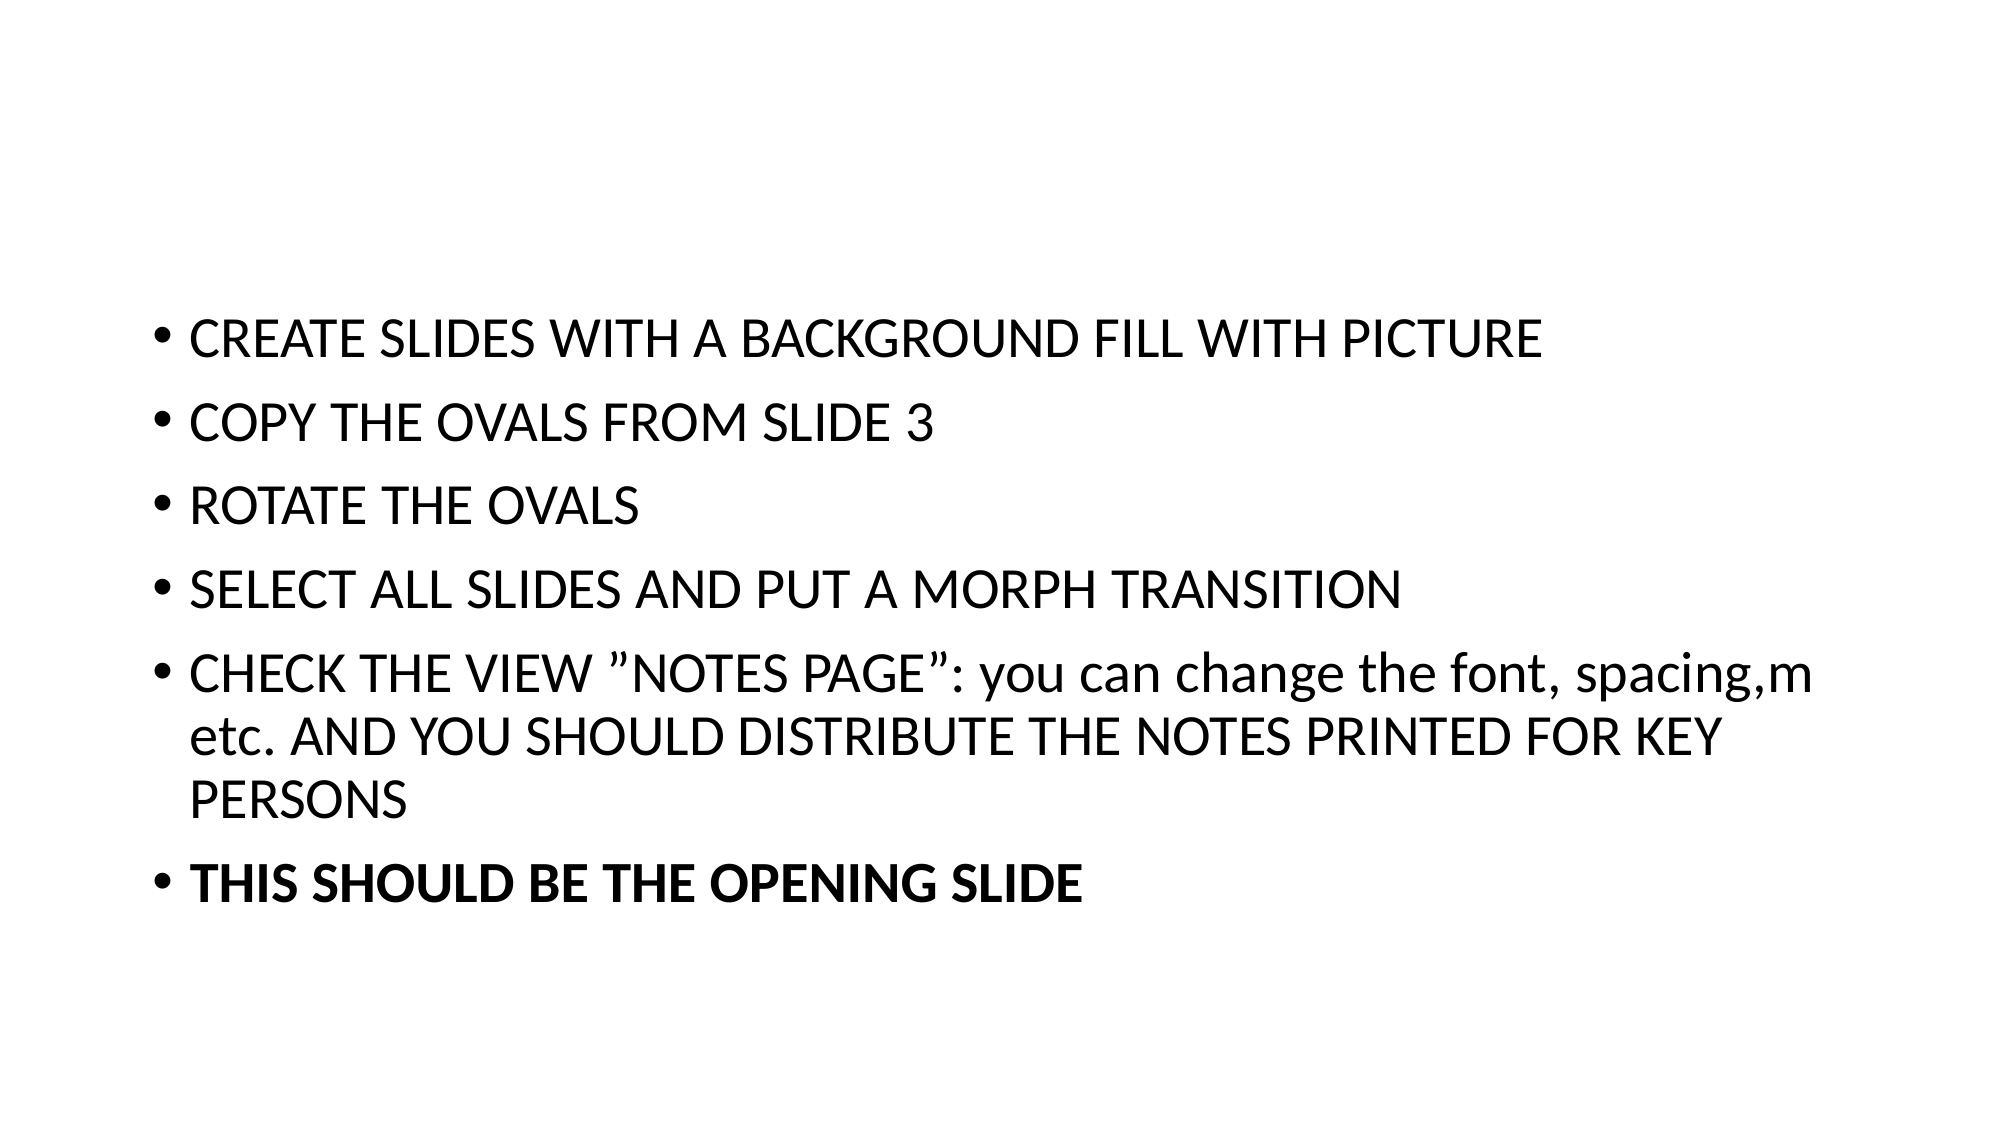

#

CREATE SLIDES WITH A BACKGROUND FILL WITH PICTURE
COPY THE OVALS FROM SLIDE 3
ROTATE THE OVALS
SELECT ALL SLIDES AND PUT A MORPH TRANSITION
CHECK THE VIEW ”NOTES PAGE”: you can change the font, spacing,m etc. AND YOU SHOULD DISTRIBUTE THE NOTES PRINTED FOR KEY PERSONS
THIS SHOULD BE THE OPENING SLIDE